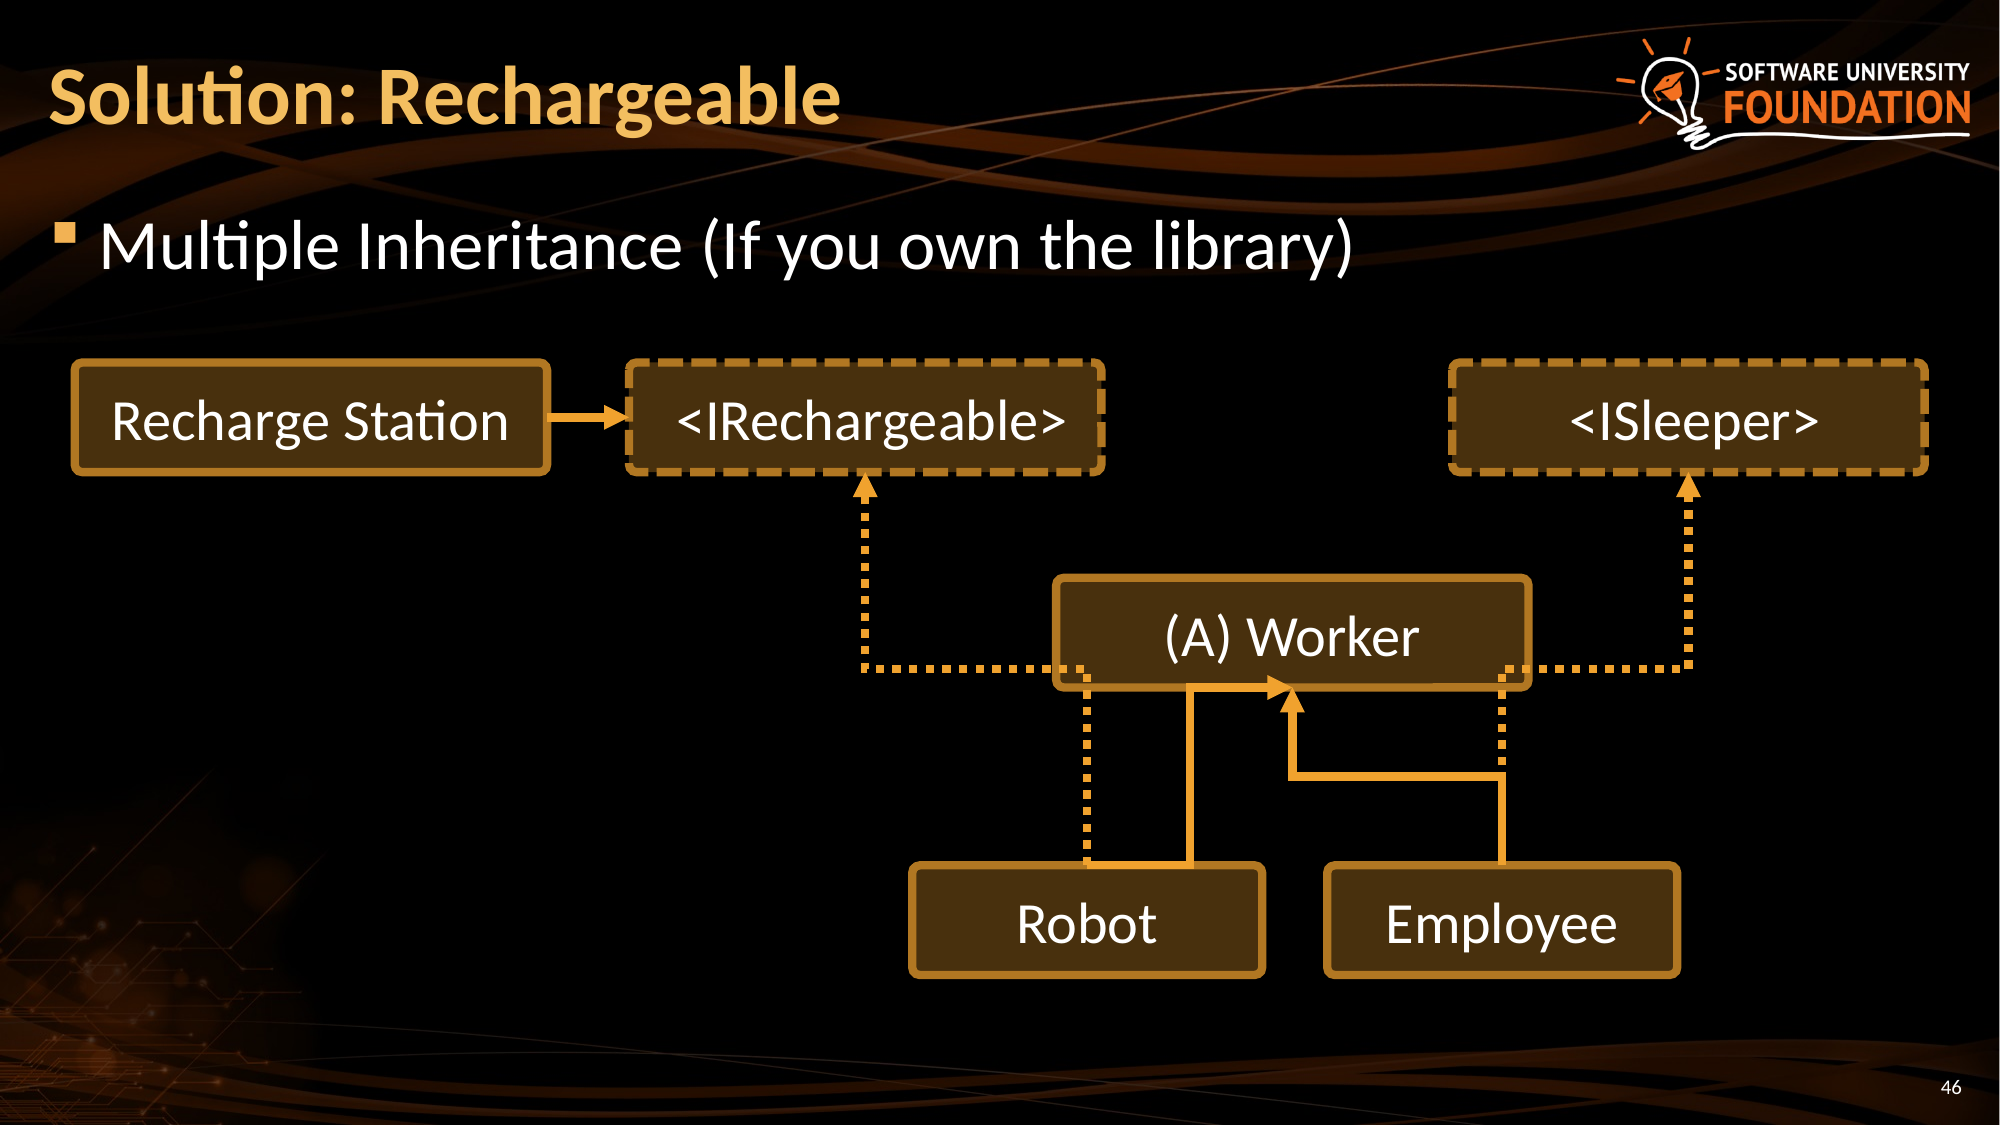

# Solution: Rechargeable
Multiple Inheritance (If you own the library)
Recharge Station
 <IRechargeable>
 <ISleeper>
(A) Worker
Robot
Employee
46